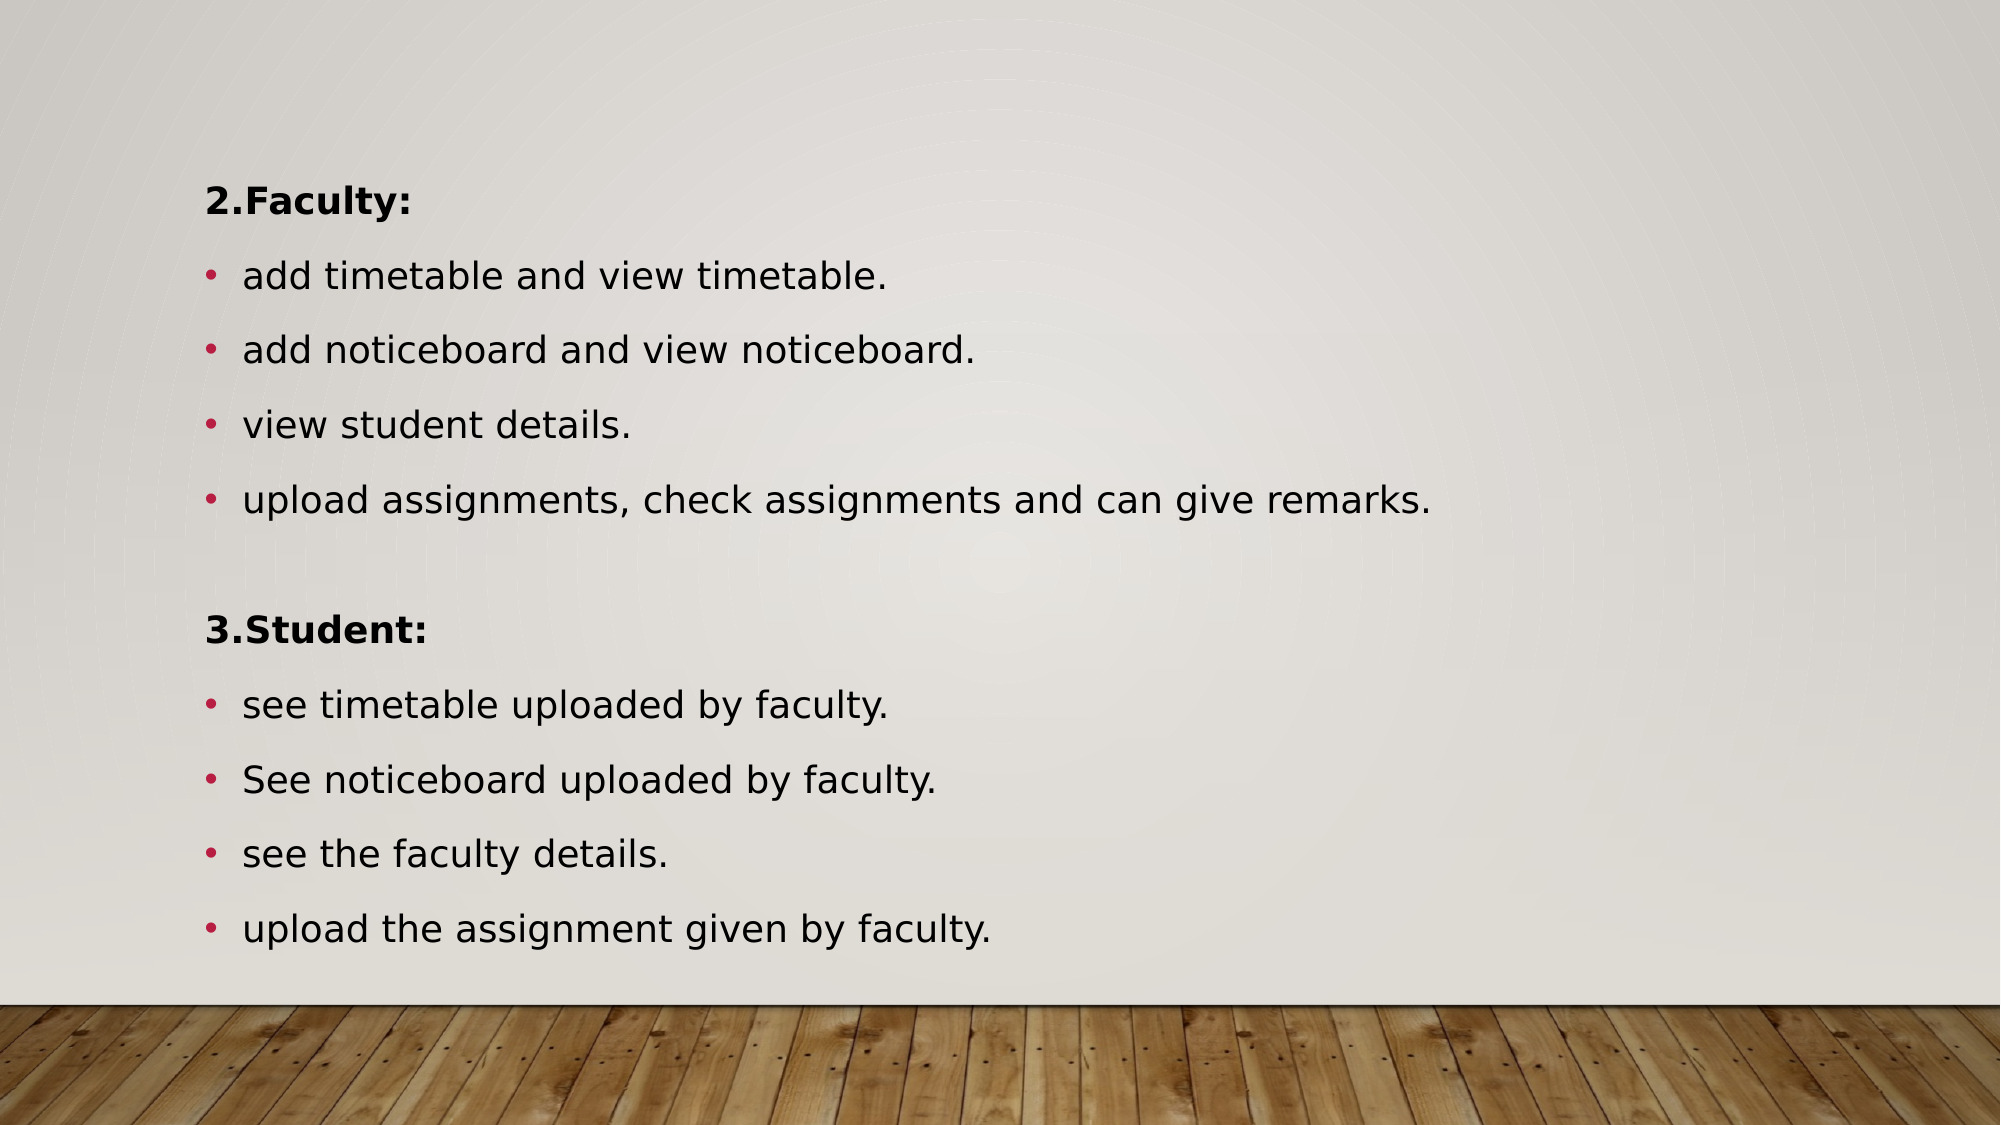

2.Faculty:
add timetable and view timetable.
add noticeboard and view noticeboard.
view student details.
upload assignments, check assignments and can give remarks.

3.Student:
see timetable uploaded by faculty.
See noticeboard uploaded by faculty.
see the faculty details.
upload the assignment given by faculty.